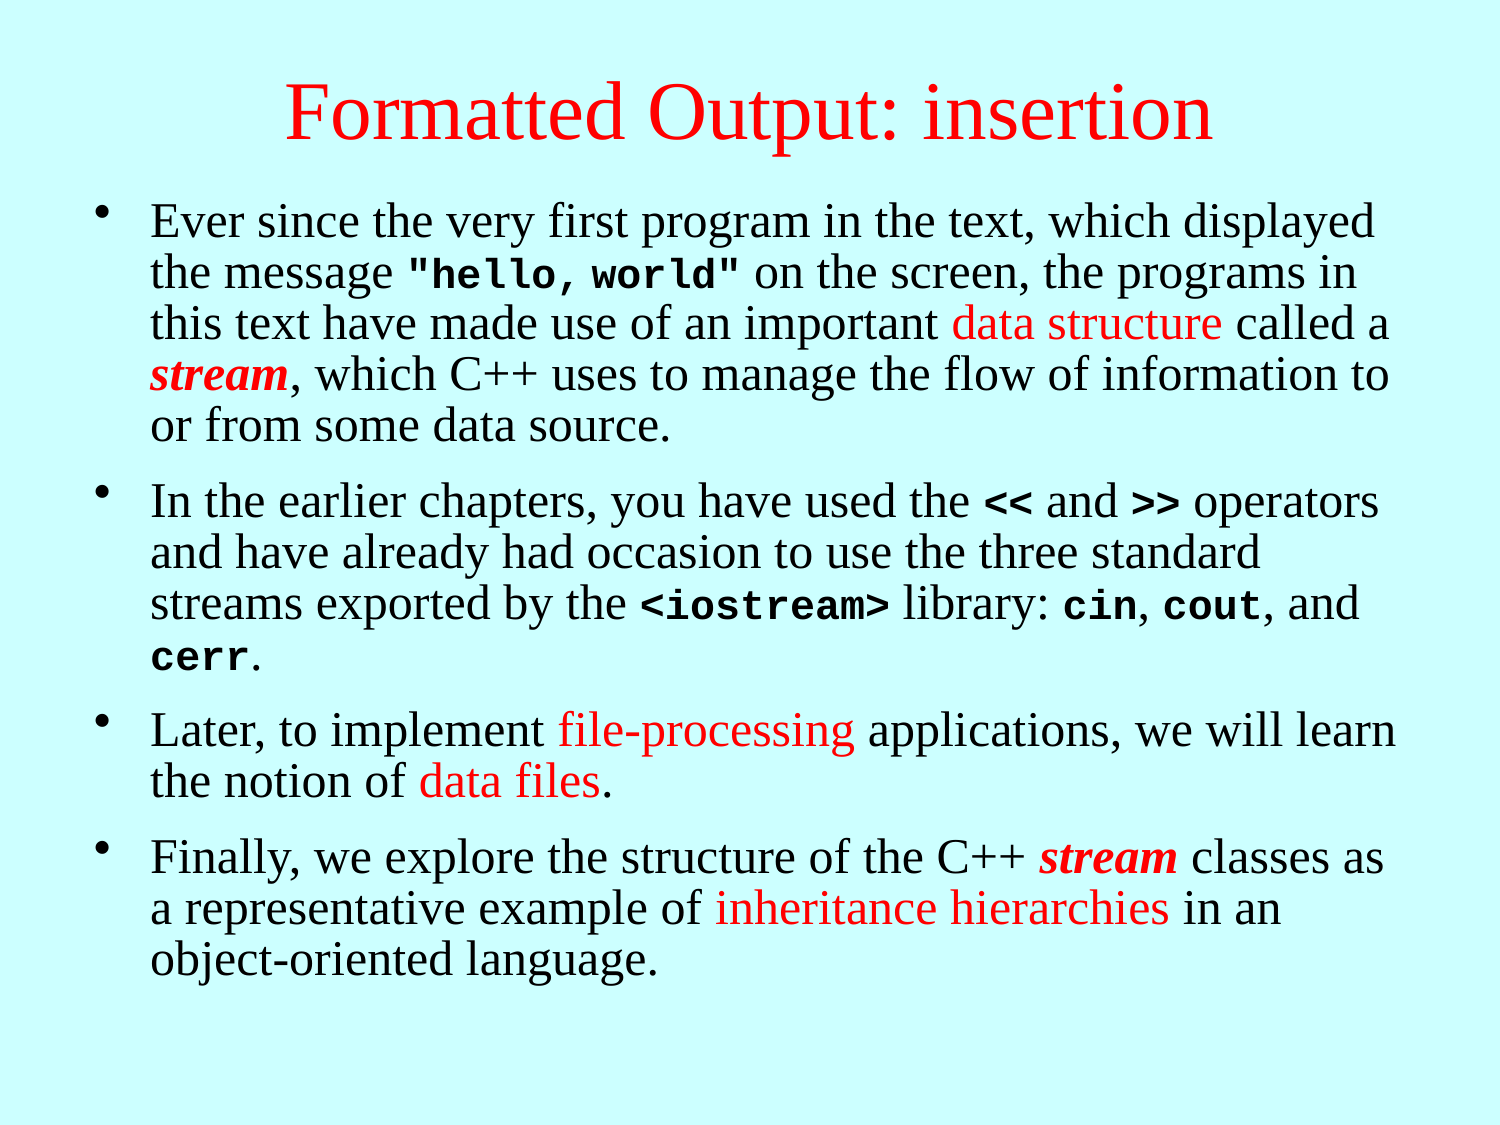

# Formatted Output: insertion
Ever since the very first program in the text, which displayed the message "hello, world" on the screen, the programs in this text have made use of an important data structure called a stream, which C++ uses to manage the flow of information to or from some data source.
In the earlier chapters, you have used the << and >> operators and have already had occasion to use the three standard streams exported by the <iostream> library: cin, cout, and cerr.
Later, to implement file-processing applications, we will learn the notion of data files.
Finally, we explore the structure of the C++ stream classes as a representative example of inheritance hierarchies in an object-oriented language.